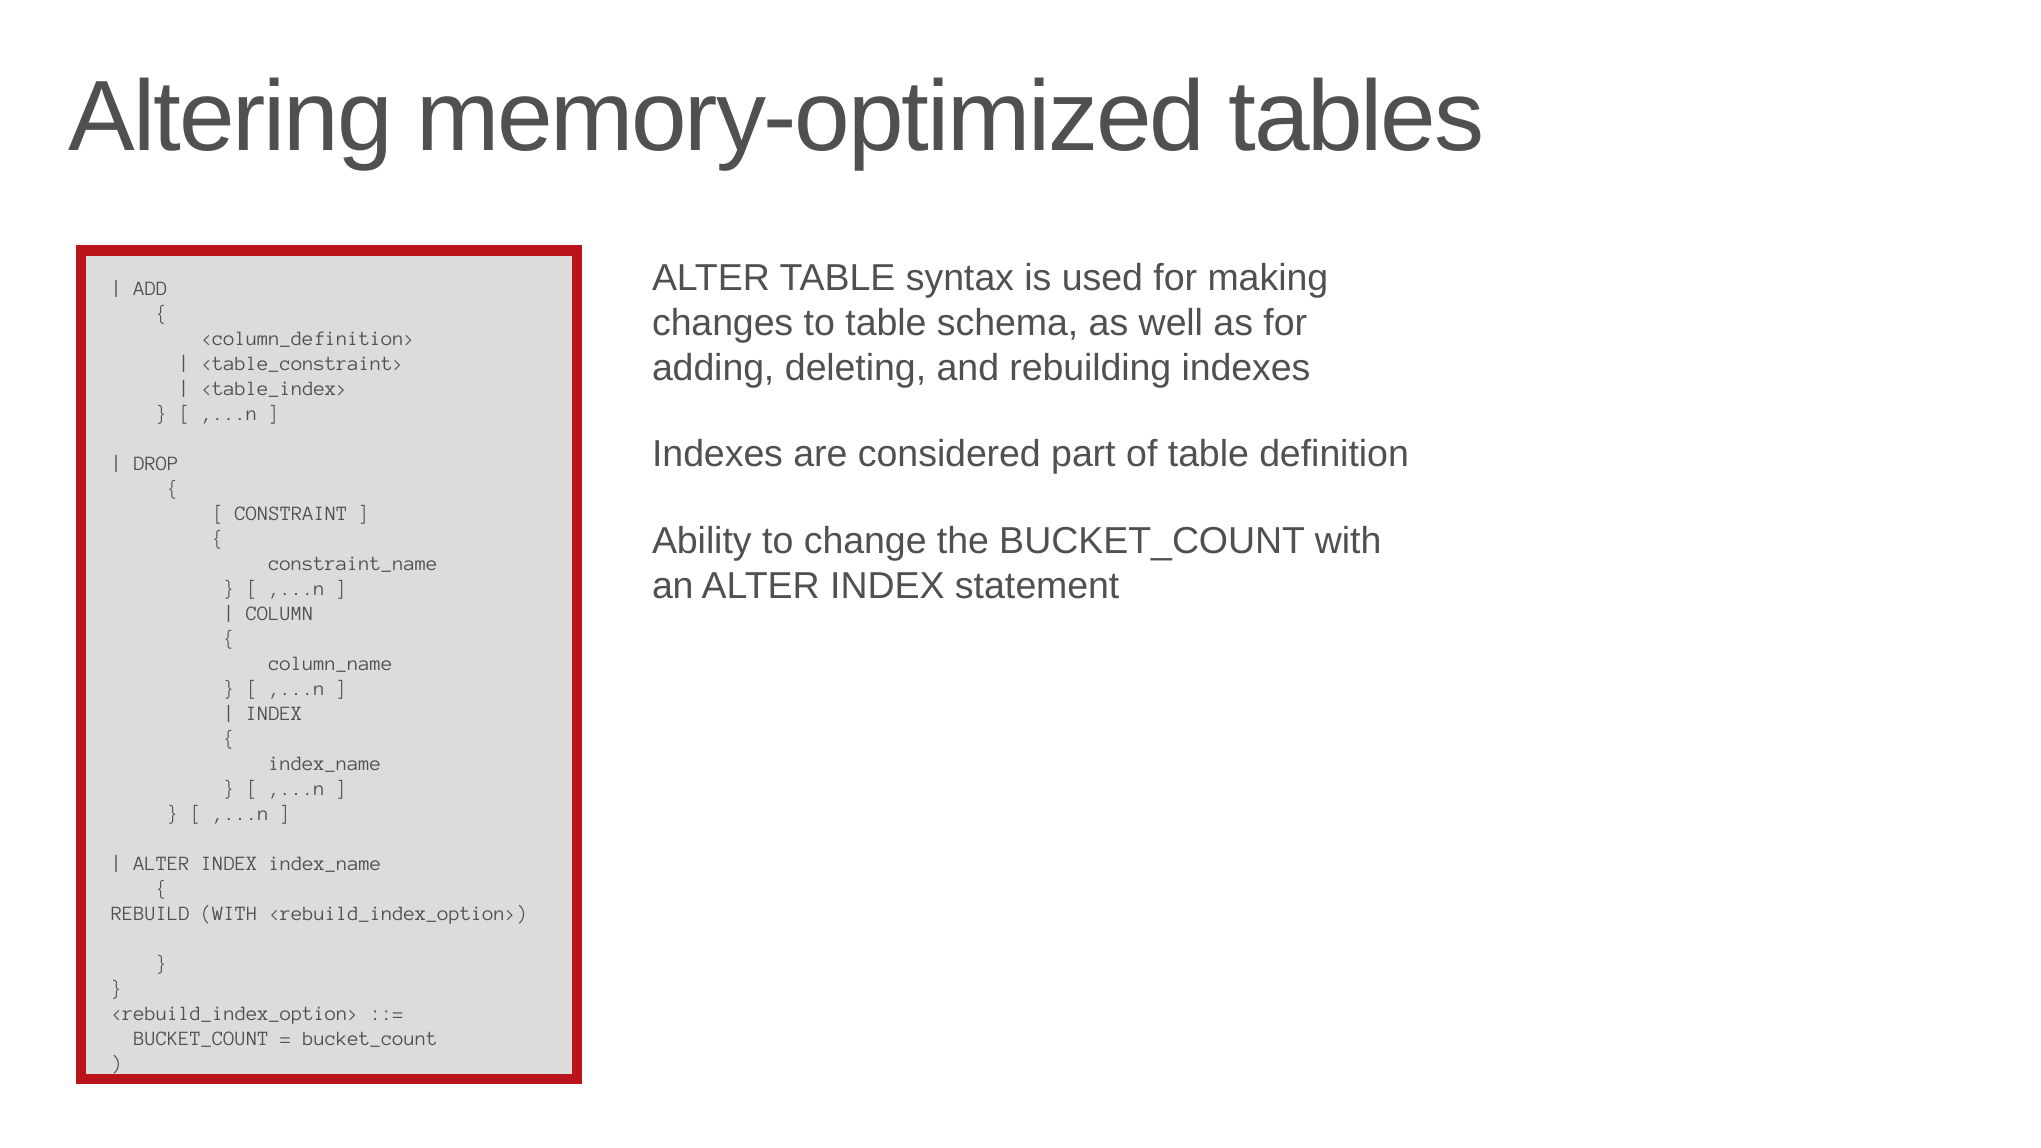

Altering memory-optimized tables
ALTER TABLE syntax is used for making changes to table schema, as well as for adding, deleting, and rebuilding indexes
Indexes are considered part of table definition
Ability to change the BUCKET_COUNT with an ALTER INDEX statement

| ADD
    {
        <column_definition>
      | <table_constraint>
      | <table_index>
    } [ ,...n ]

| DROP
     {
         [ CONSTRAINT ]
         {
              constraint_name
          } [ ,...n ]
          | COLUMN
          {
              column_name
          } [ ,...n ]
          | INDEX
          {
              index_name
          } [ ,...n ]
     } [ ,...n ]

| ALTER INDEX index_name
    {
REBUILD (WITH <rebuild_index_option>)
    }
}
<rebuild_index_option> ::=
  BUCKET_COUNT = bucket_count
)